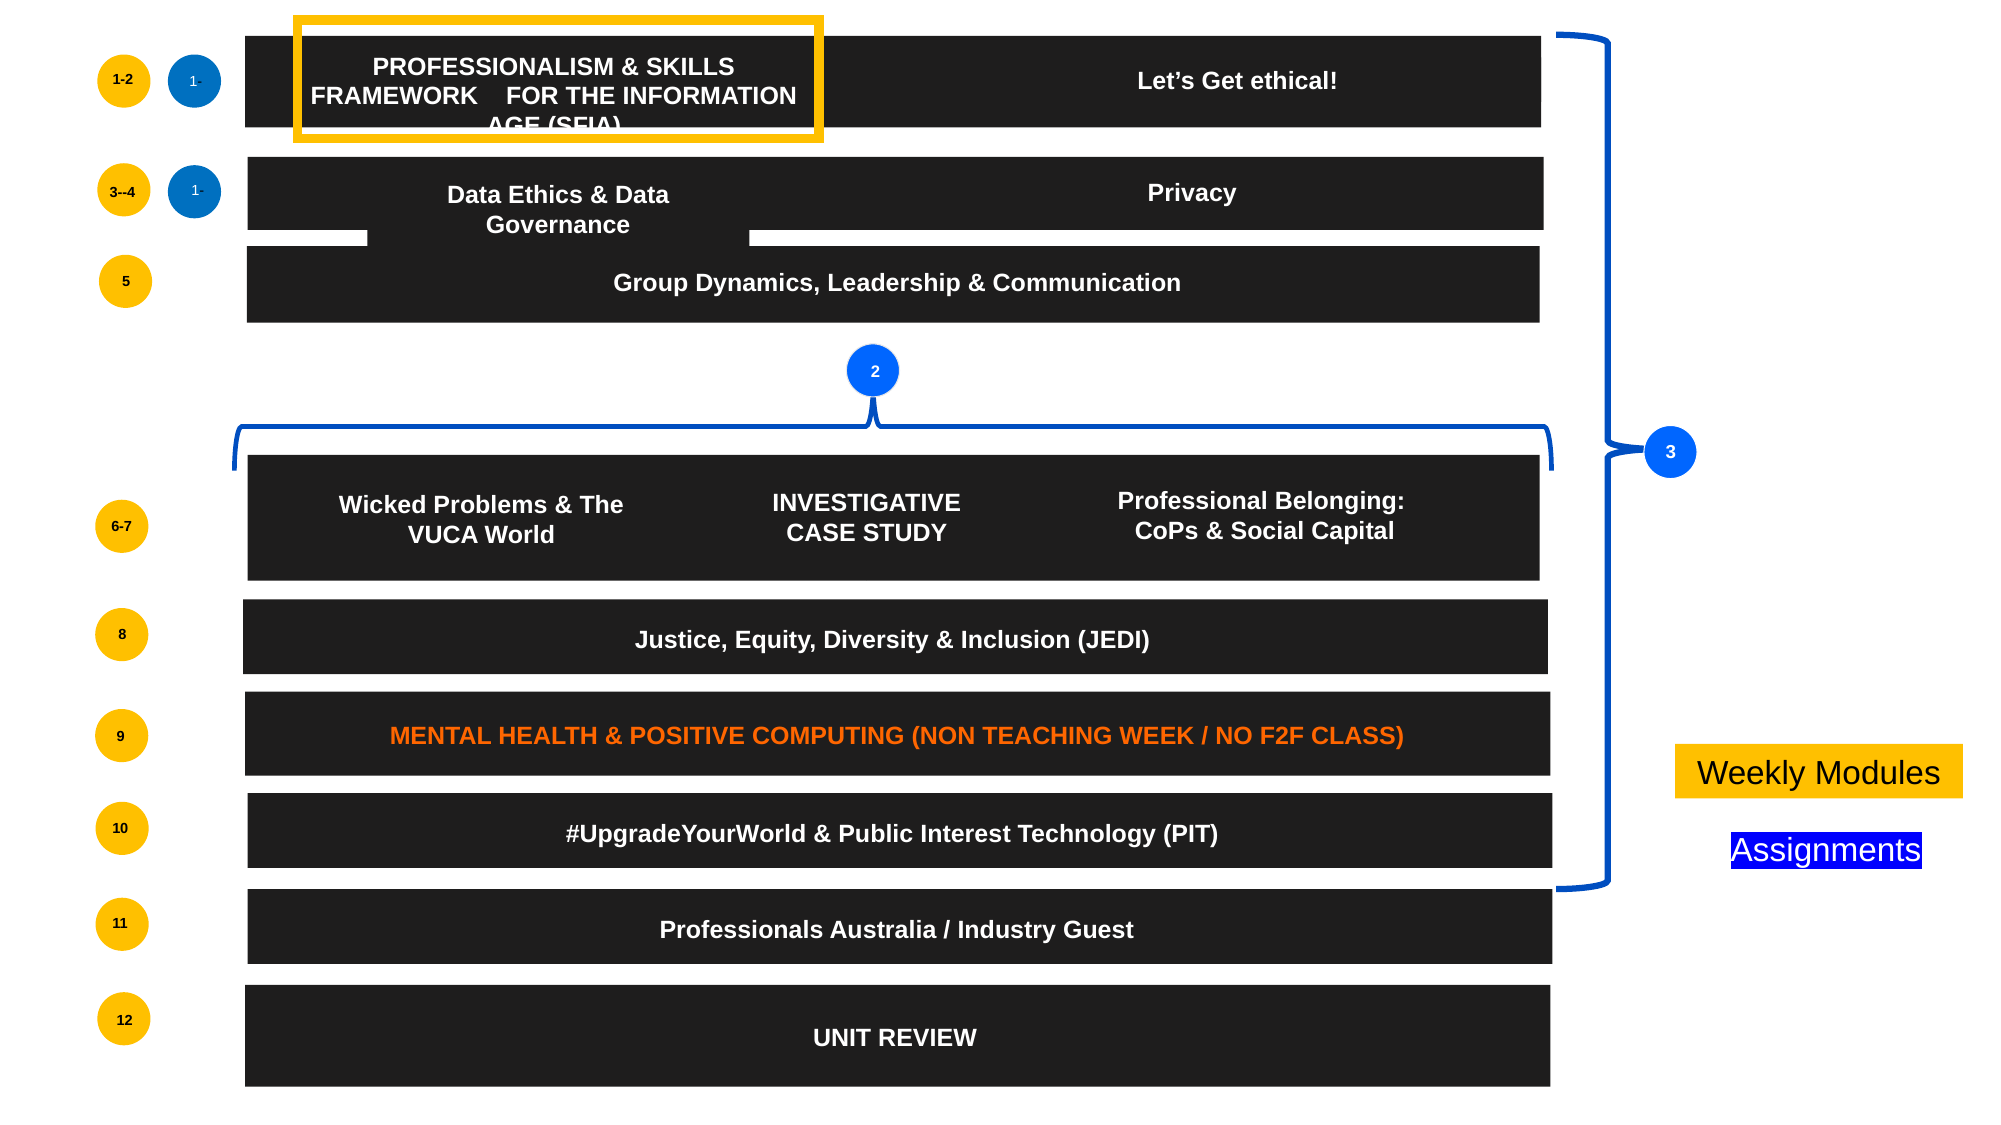

PROFESSIONALISM & SKILLS FRAMEWORK    FOR THE INFORMATION AGE (SFIA)

Let’s Get ethical!
1-2
1-

Privacy
Data Ethics & Data Governance
1-
3--4

Group Dynamics, Leadership & Communication
5

2

3

Professional Belonging:
CoPs & Social Capital
INVESTIGATIVE
CASE STUDY
Wicked Problems & The VUCA World

6-7

Justice, Equity, Diversity & Inclusion (JEDI)
8

MENTAL HEALTH & POSITIVE COMPUTING (NON TEACHING WEEK / NO F2F CLASS)
9
Weekly Modules

#UpgradeYourWorld & Public Interest Technology (PIT)
10
Assignments

Professionals Australia / Industry Guest
11

12
UNIT REVIEW